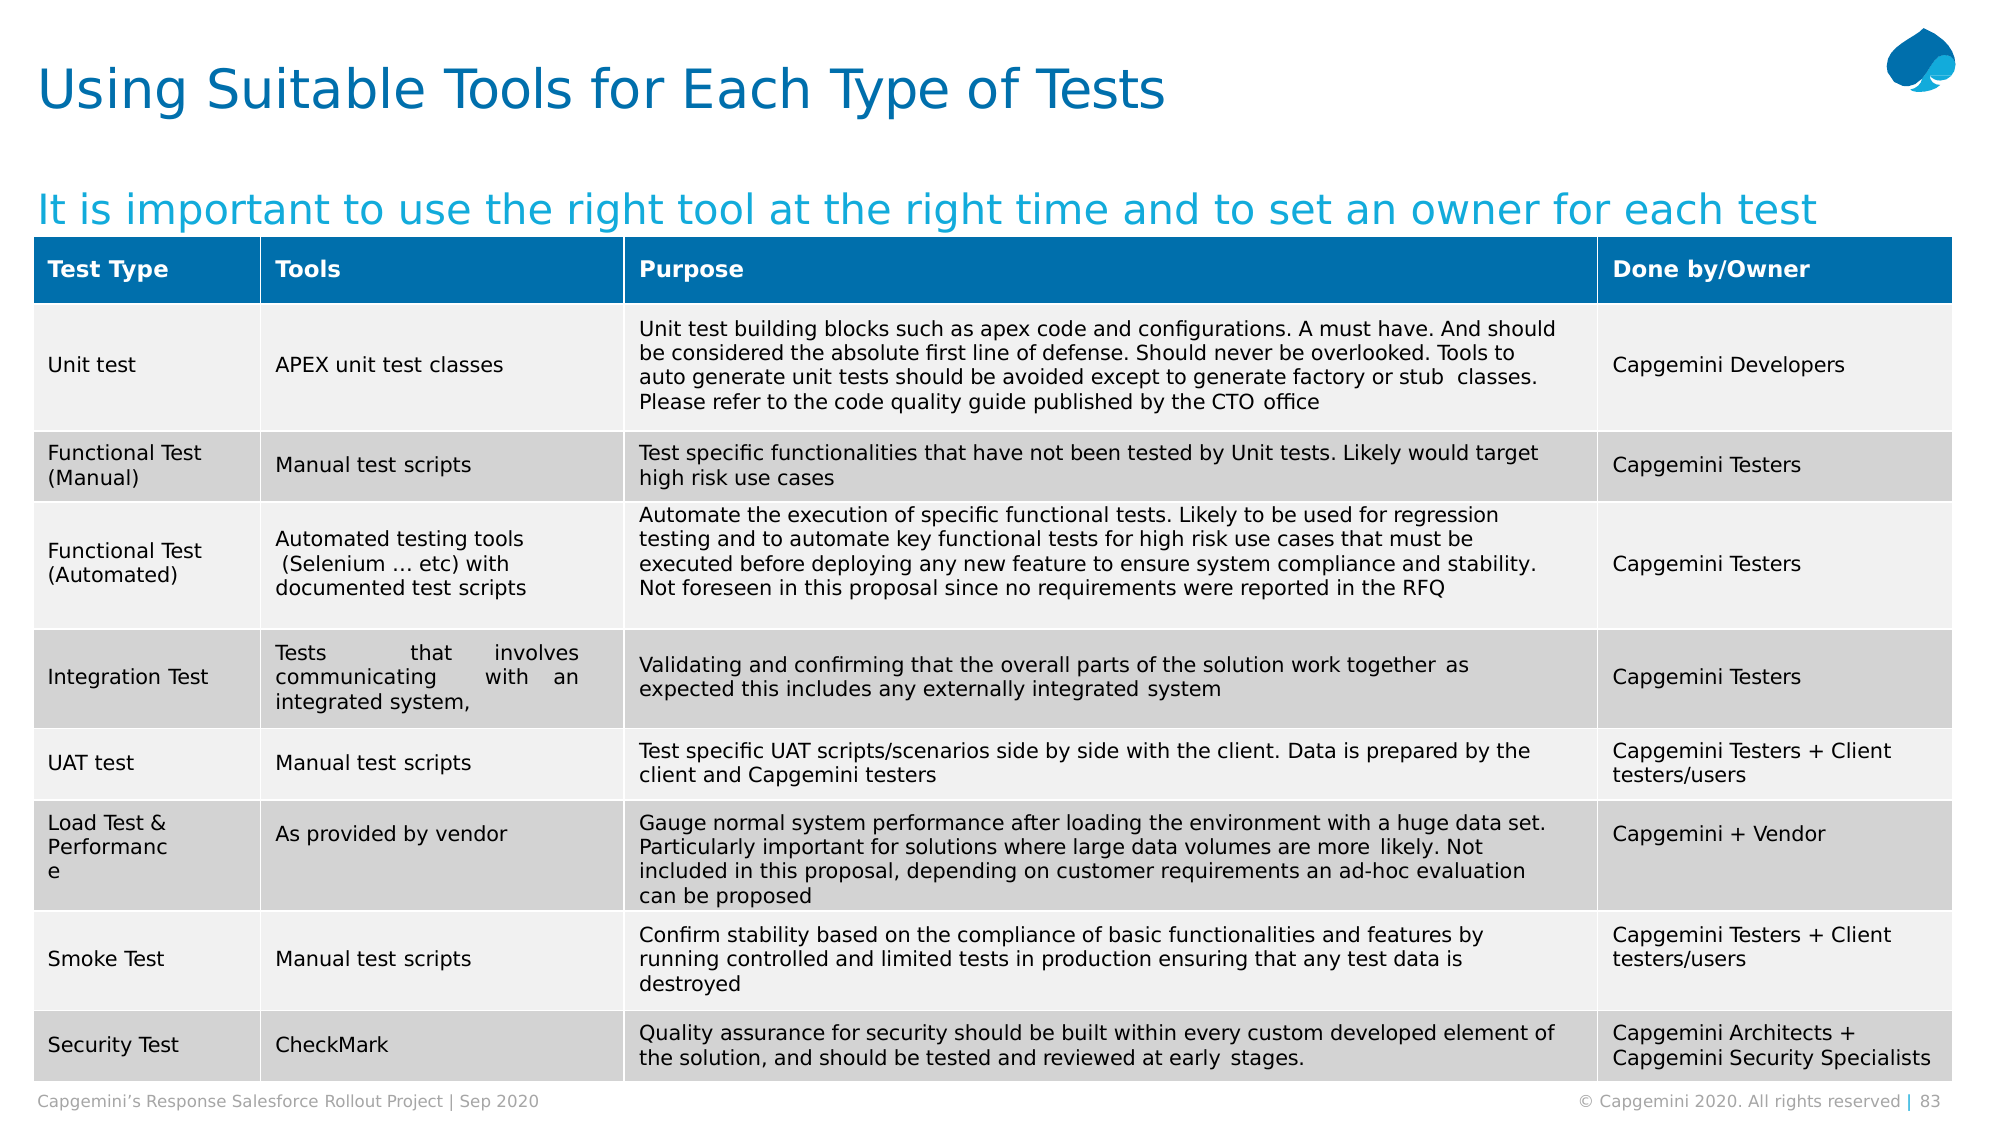

# Using Suitable Tools for Each Type of Tests
It is important to use the right tool at the right time and to set an owner for each test
| Test Type | Tools | Purpose | Done by/Owner |
| --- | --- | --- | --- |
| Unit test | APEX unit test classes | Unit test building blocks such as apex code and configurations. A must have. And should be considered the absolute first line of defense. Should never be overlooked. Tools to auto generate unit tests should be avoided except to generate factory or stub classes. Please refer to the code quality guide published by the CTO office | Capgemini Developers |
| Functional Test (Manual) | Manual test scripts | Test specific functionalities that have not been tested by Unit tests. Likely would target high risk use cases | Capgemini Testers |
| Functional Test (Automated) | Automated testing tools (Selenium … etc) with documented test scripts | Automate the execution of specific functional tests. Likely to be used for regression testing and to automate key functional tests for high risk use cases that must be executed before deploying any new feature to ensure system compliance and stability. Not foreseen in this proposal since no requirements were reported in the RFQ | Capgemini Testers |
| Integration Test | Tests that involves communicating with an integrated system, | Validating and confirming that the overall parts of the solution work together as expected this includes any externally integrated system | Capgemini Testers |
| UAT test | Manual test scripts | Test specific UAT scripts/scenarios side by side with the client. Data is prepared by the client and Capgemini testers | Capgemini Testers + Client testers/users |
| Load Test & Performance | As provided by vendor | Gauge normal system performance after loading the environment with a huge data set. Particularly important for solutions where large data volumes are more likely. Not included in this proposal, depending on customer requirements an ad-hoc evaluation can be proposed | Capgemini + Vendor |
| Smoke Test | Manual test scripts | Confirm stability based on the compliance of basic functionalities and features by running controlled and limited tests in production ensuring that any test data is destroyed | Capgemini Testers + Client testers/users |
| Security Test | CheckMark | Quality assurance for security should be built within every custom developed element of the solution, and should be tested and reviewed at early stages. | Capgemini Architects + Capgemini Security Specialists |
Capgemini’s Response Salesforce Rollout Project | Sep 2020
© Capgemini 2020. All rights reserved | 83